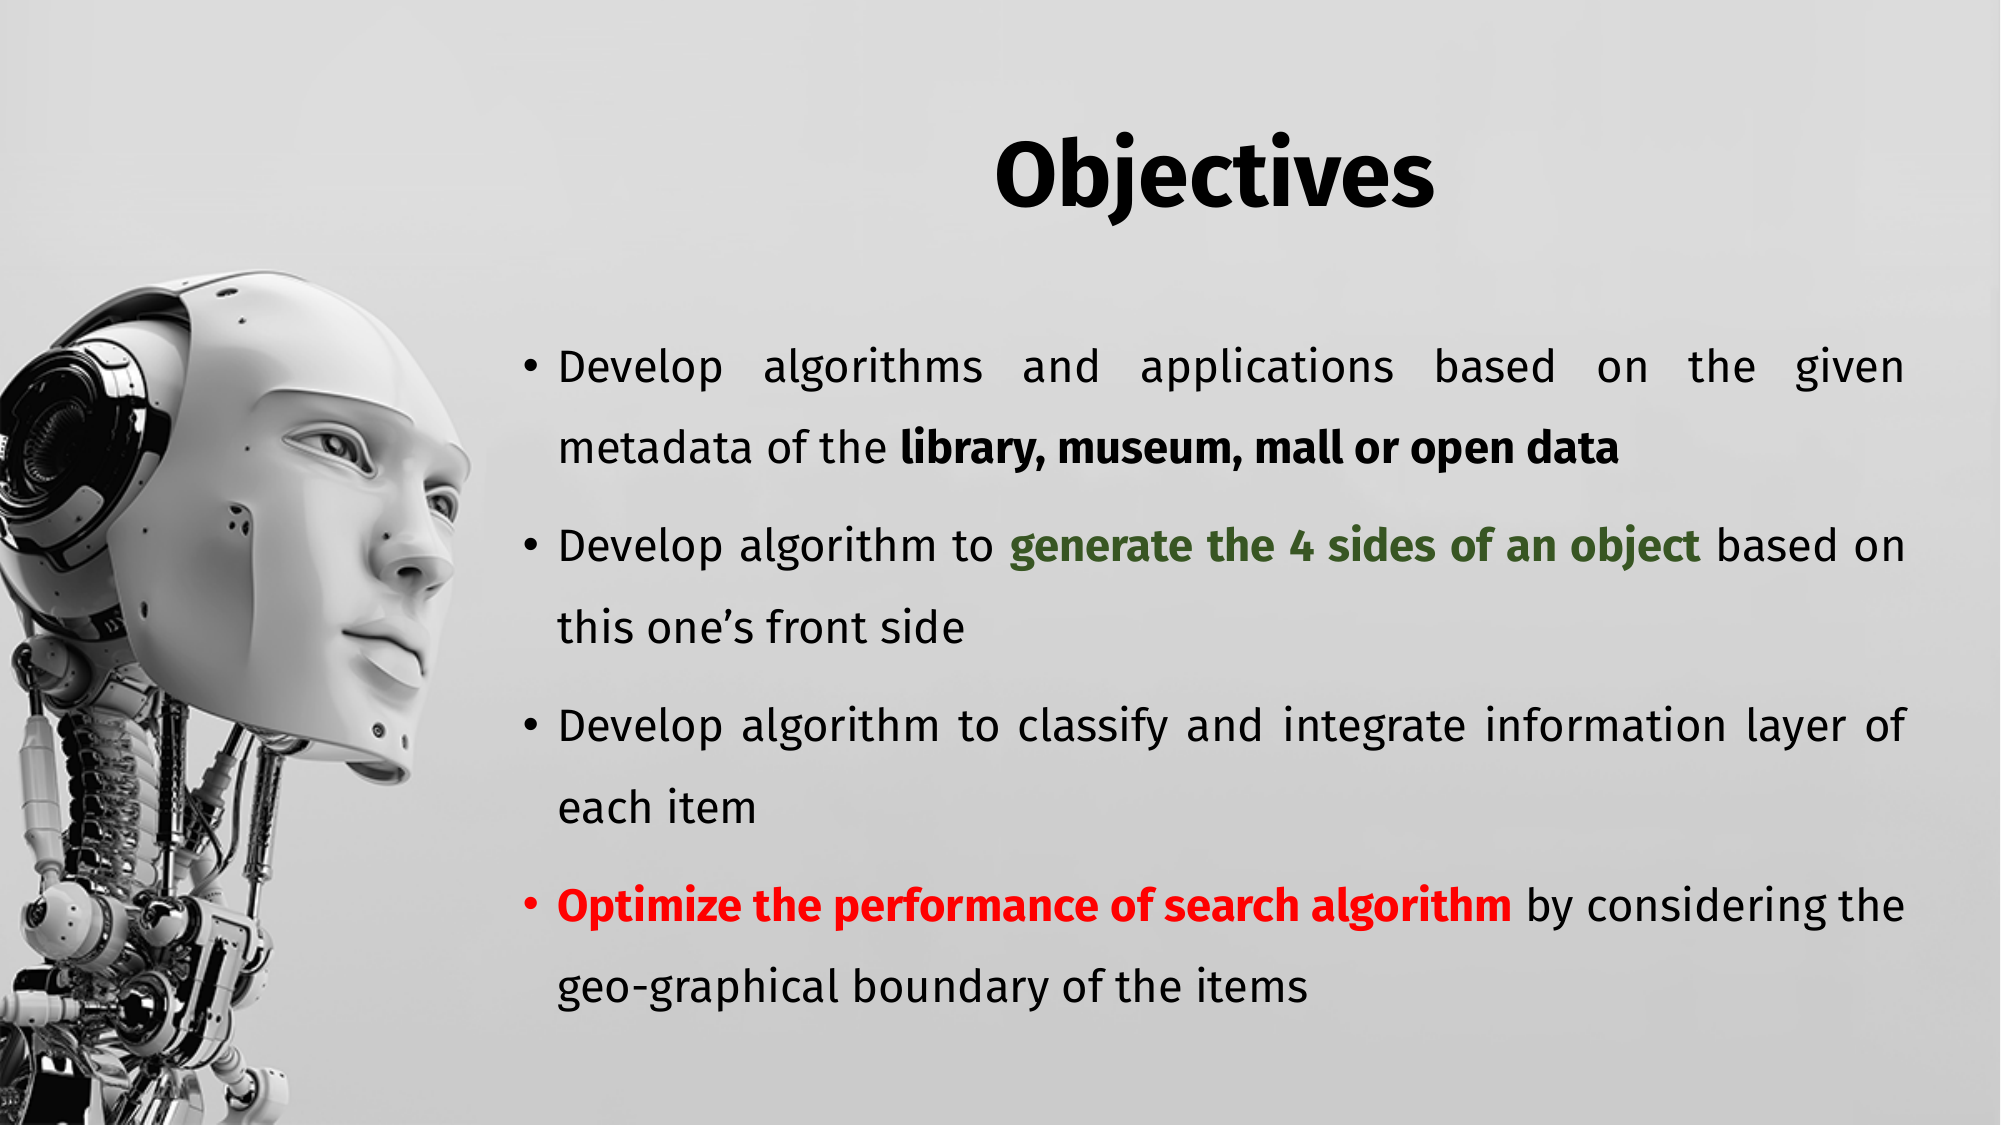

# Objectives
Develop algorithms and applications based on the given metadata of the library, museum, mall or open data
Develop algorithm to generate the 4 sides of an object based on this one’s front side
Develop algorithm to classify and integrate information layer of each item
Optimize the performance of search algorithm by considering the geo-graphical boundary of the items